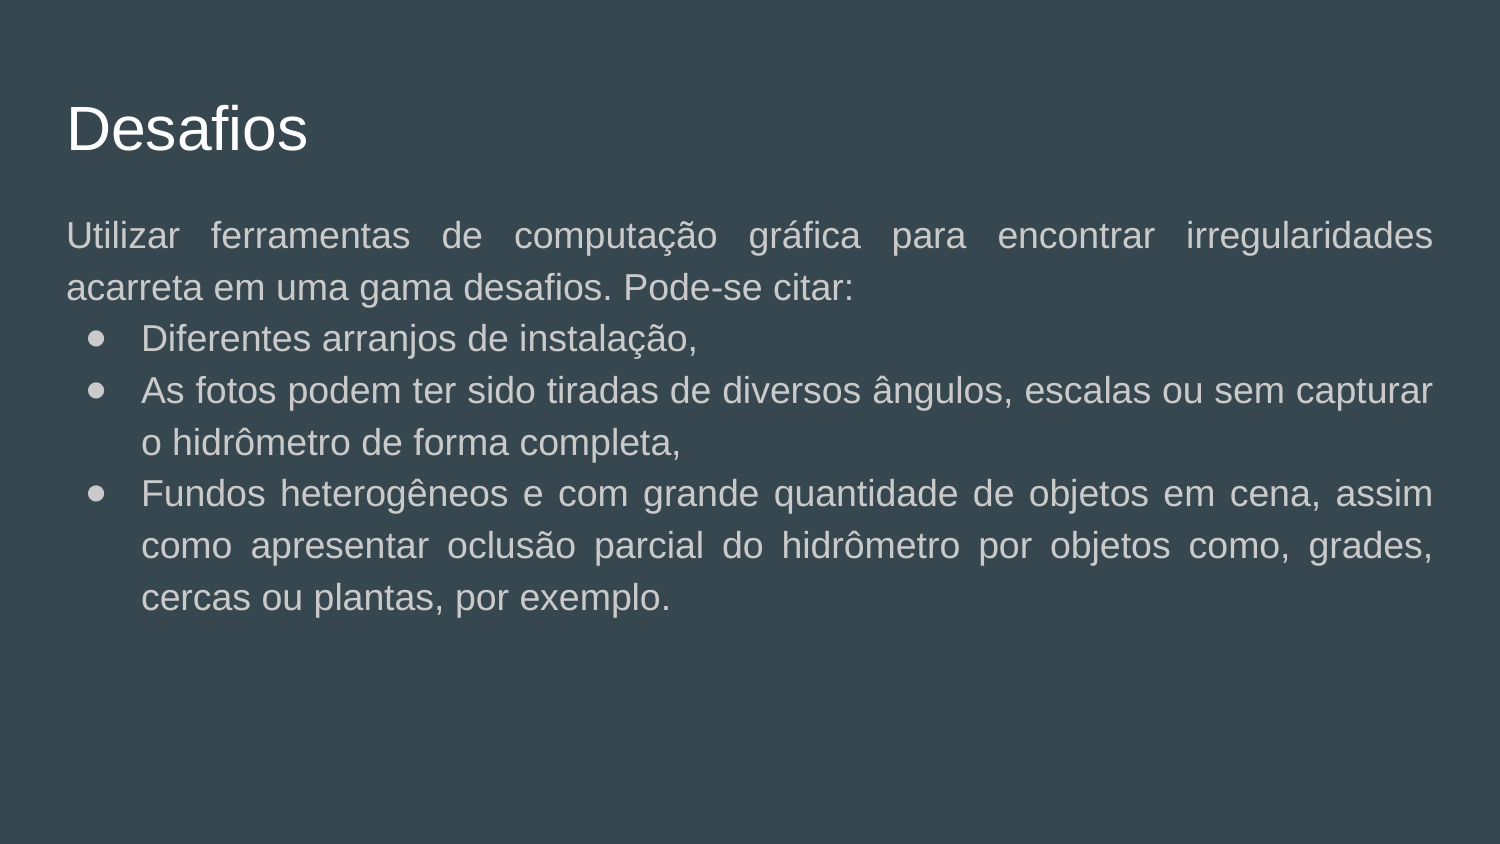

# Desafios
Utilizar ferramentas de computação gráfica para encontrar irregularidades acarreta em uma gama desafios. Pode-se citar:
Diferentes arranjos de instalação,
As fotos podem ter sido tiradas de diversos ângulos, escalas ou sem capturar o hidrômetro de forma completa,
Fundos heterogêneos e com grande quantidade de objetos em cena, assim como apresentar oclusão parcial do hidrômetro por objetos como, grades, cercas ou plantas, por exemplo.